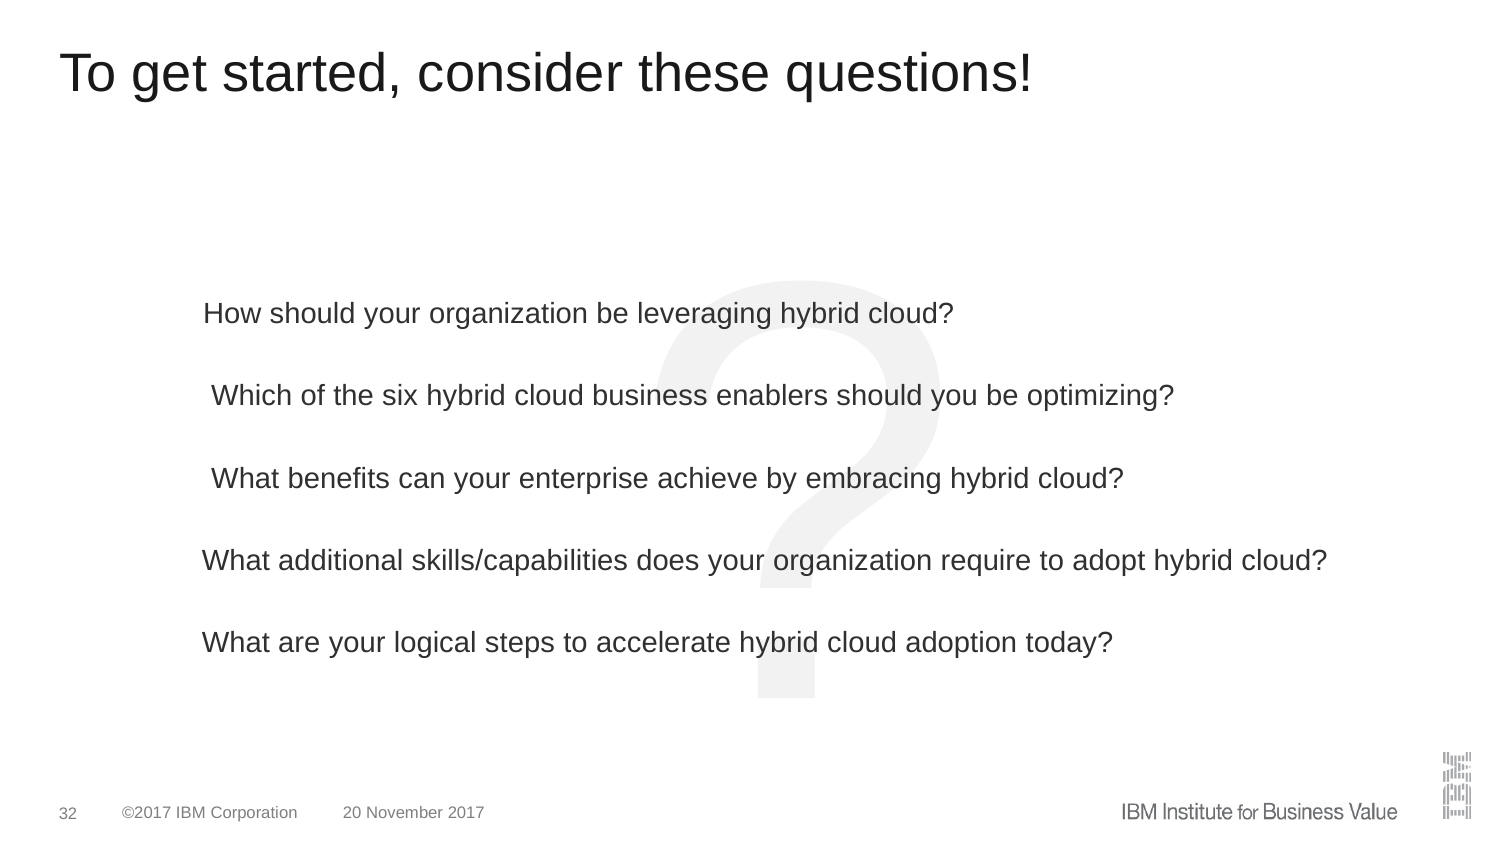

# To get started, consider these questions!
?
How should your organization be leveraging hybrid cloud?
 Which of the six hybrid cloud business enablers should you be optimizing?
 What benefits can your enterprise achieve by embracing hybrid cloud?
 What additional skills/capabilities does your organization require to adopt hybrid cloud?
 What are your logical steps to accelerate hybrid cloud adoption today?